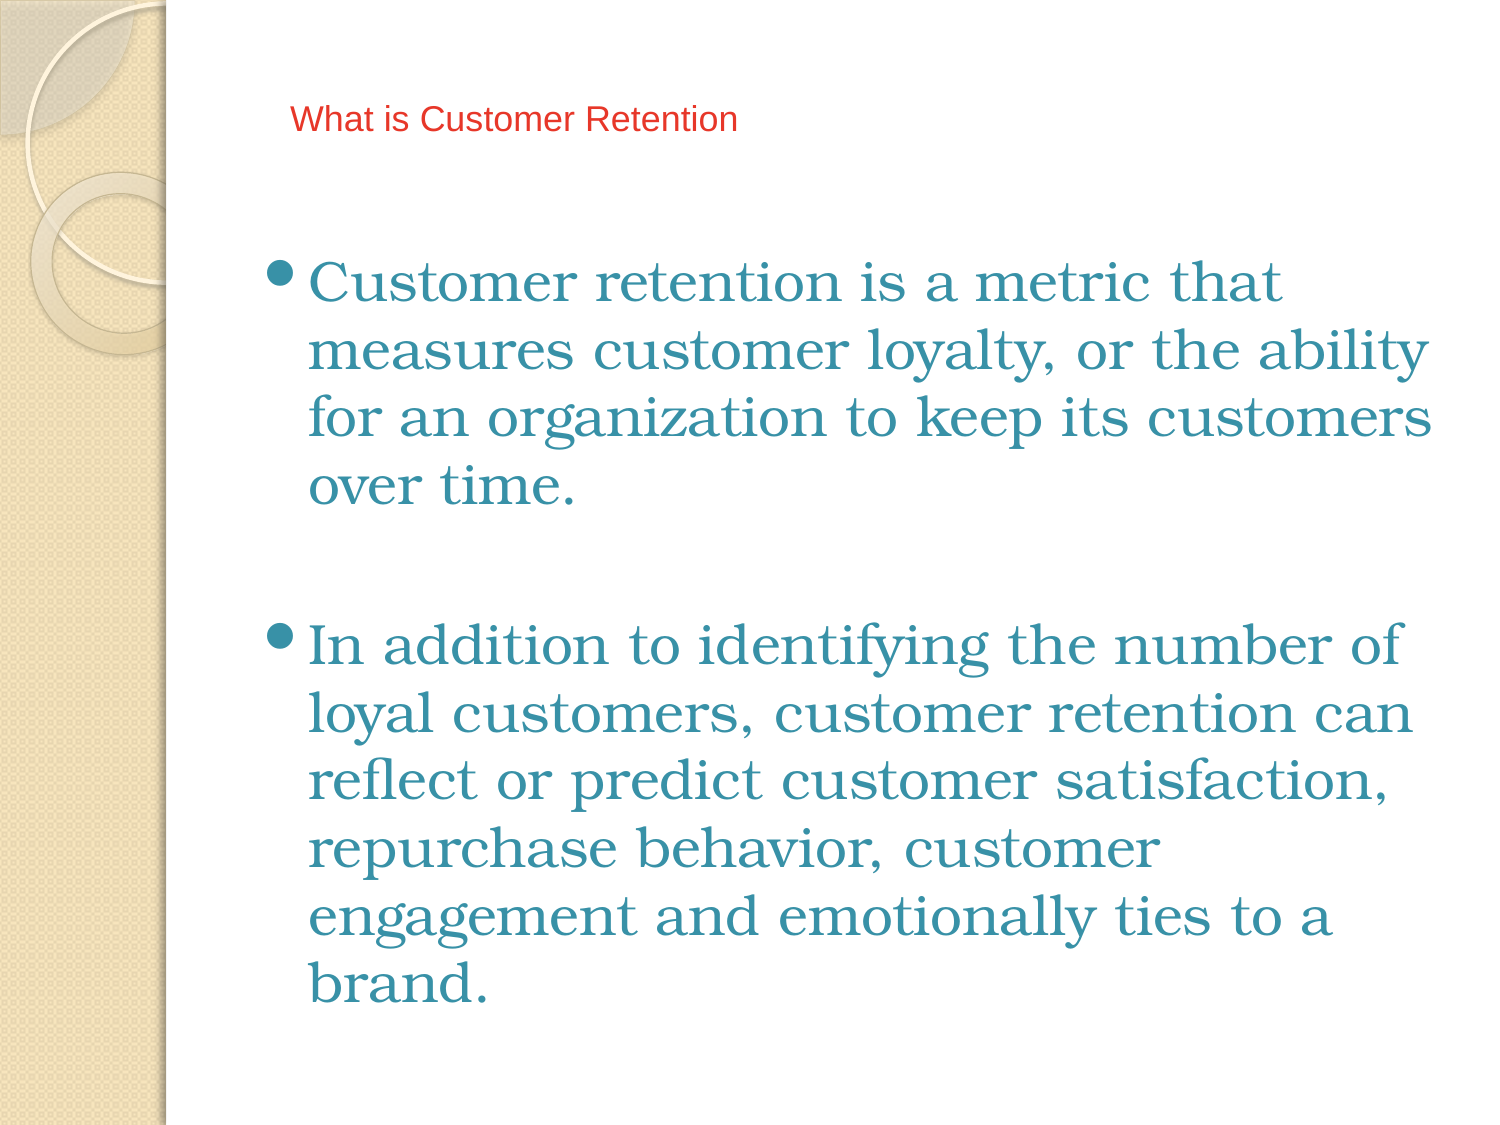

# What is Customer Retention
Customer retention is a metric that measures customer loyalty, or the ability for an organization to keep its customers over time.

In addition to identifying the number of loyal customers, customer retention can reflect or predict customer satisfaction, repurchase behavior, customer engagement and emotionally ties to a brand.